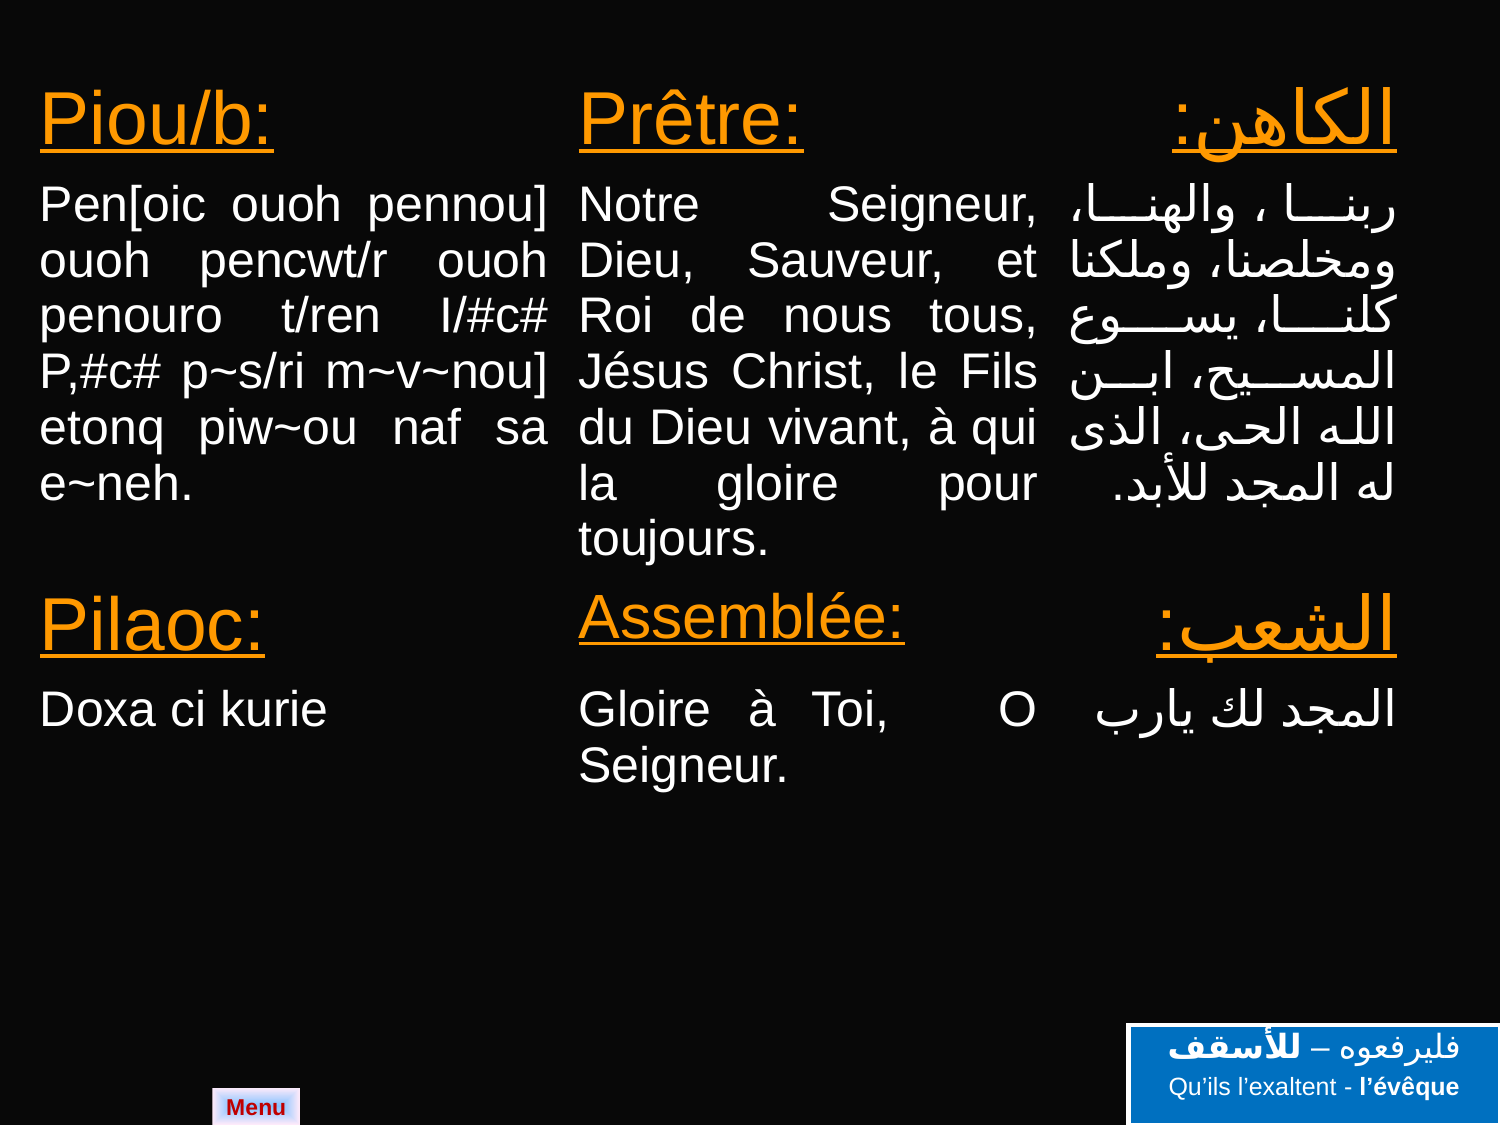

| Piou/b: | Prêtre: | الكاهن: |
| --- | --- | --- |
| Pen[oic ouoh pennou] ouoh pencwt/r ouoh penouro t/ren I/#c# P,#c# p~s/ri m~v~nou] etonq piw~ou naf sa e~neh. | Notre Seigneur, Dieu, Sauveur, et Roi de nous tous, Jésus Christ, le Fils du Dieu vivant, à qui la gloire pour toujours. | ربنا ، والهنا، ومخلصنا، وملكنا كلنا، يسوع المسيح، ابن الله الحى، الذى له المجد للأبد. |
| Pilaoc: | Assemblée: | الشعب: |
| Doxa ci kurie | Gloire à Toi, O Seigneur. | المجد لك يارب |
فليرفعوه – للأسقف
Qu’ils l’exaltent - l’évêque
Menu